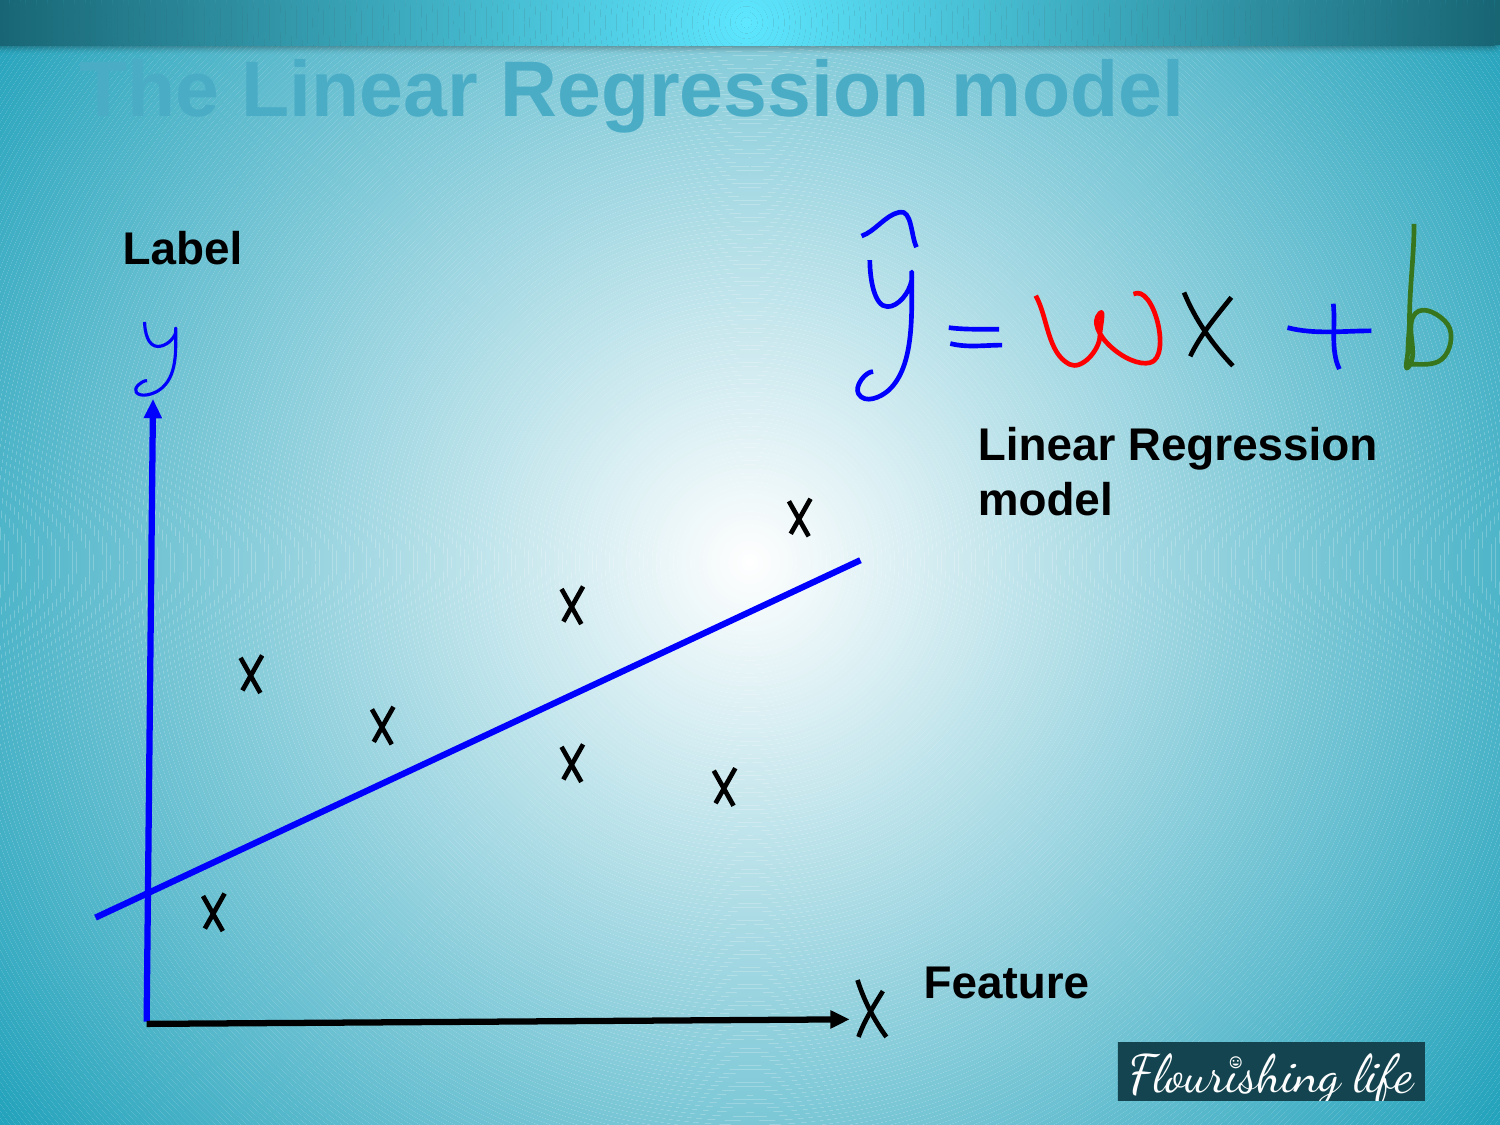

# The Linear Regression model
Label

Linear Regression model
Feature